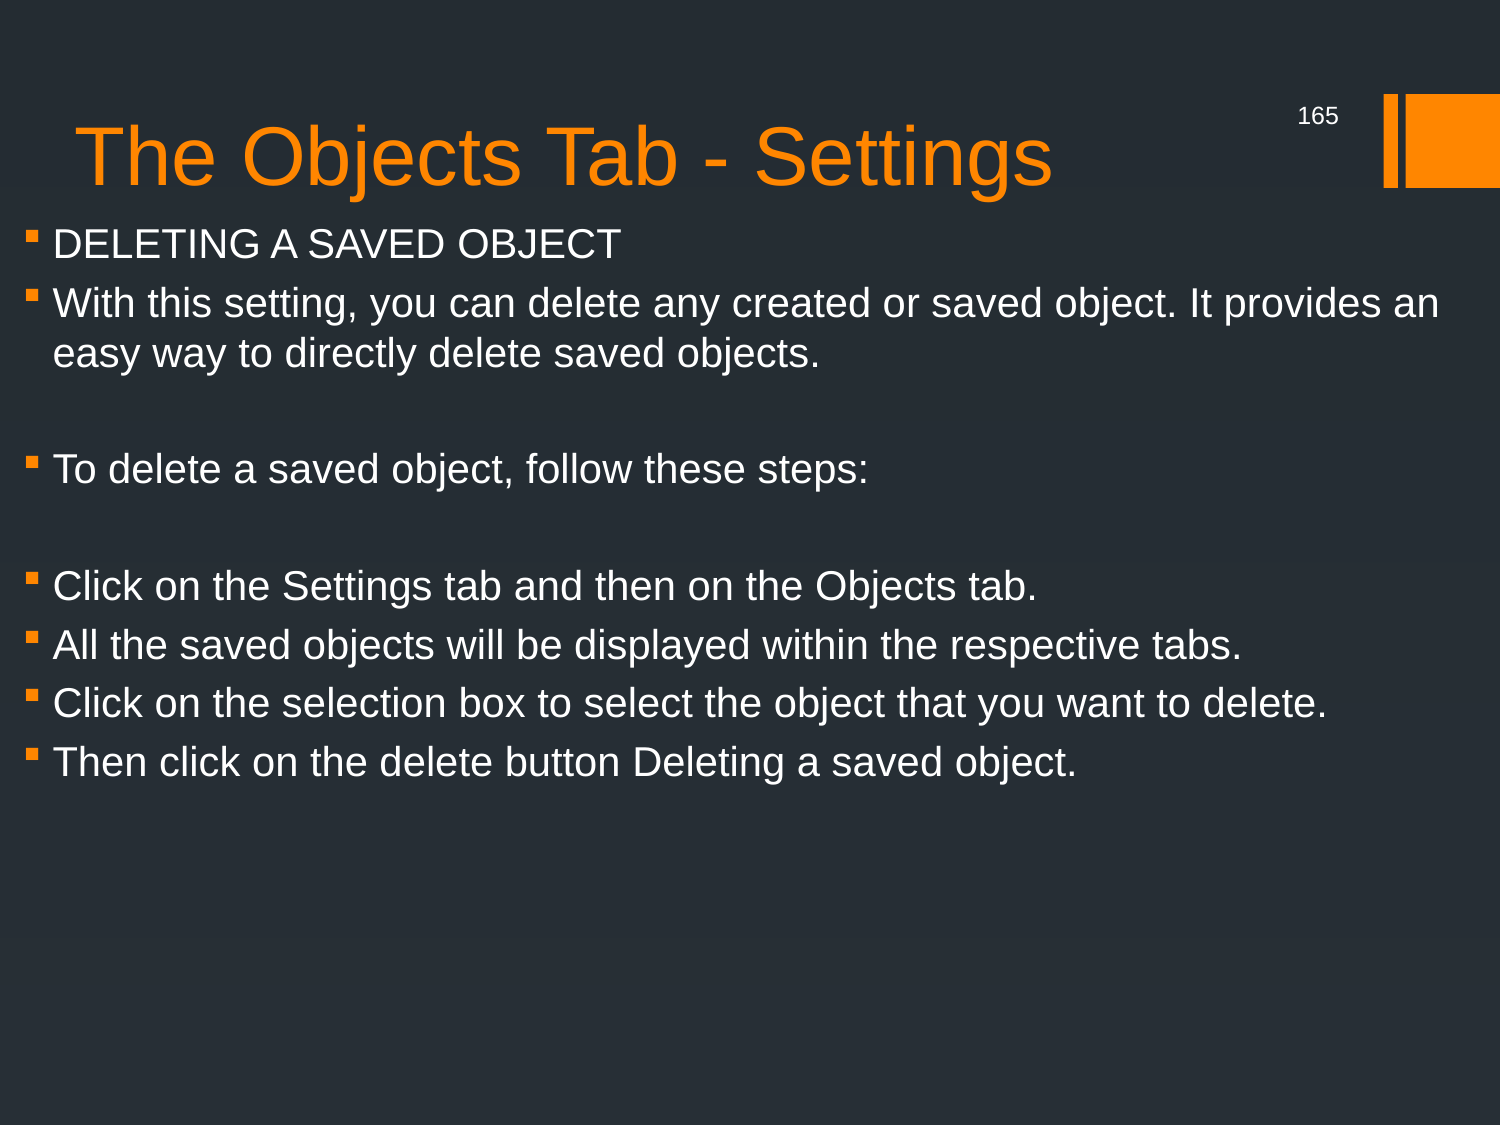

# The Objects Tab - Settings
165
DELETING A SAVED OBJECT
With this setting, you can delete any created or saved object. It provides an easy way to directly delete saved objects.

To delete a saved object, follow these steps:

Click on the Settings tab and then on the Objects tab.
All the saved objects will be displayed within the respective tabs.
Click on the selection box to select the object that you want to delete.
Then click on the delete button Deleting a saved object.